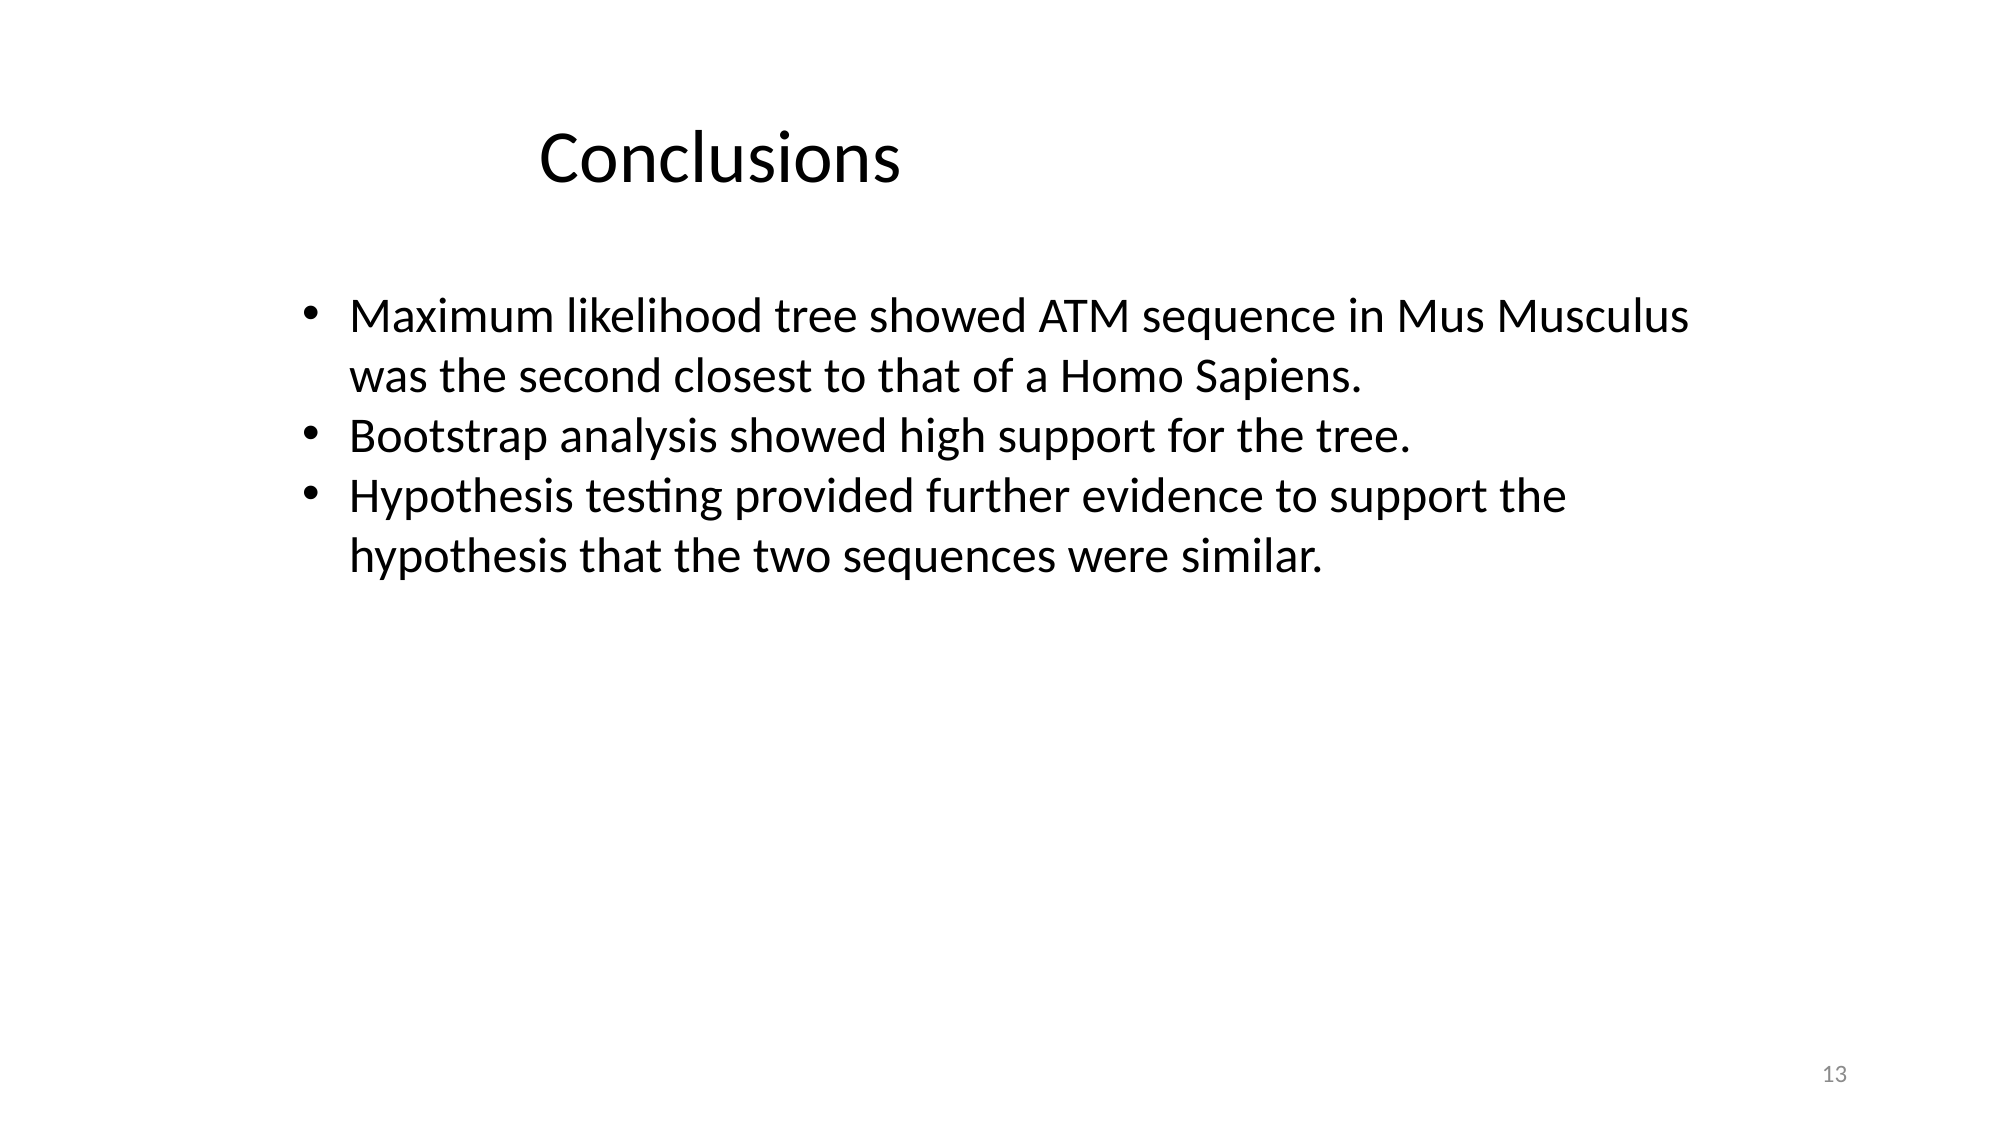

Conclusions
Maximum likelihood tree showed ATM sequence in Mus Musculus was the second closest to that of a Homo Sapiens.
Bootstrap analysis showed high support for the tree.
Hypothesis testing provided further evidence to support the hypothesis that the two sequences were similar.
13